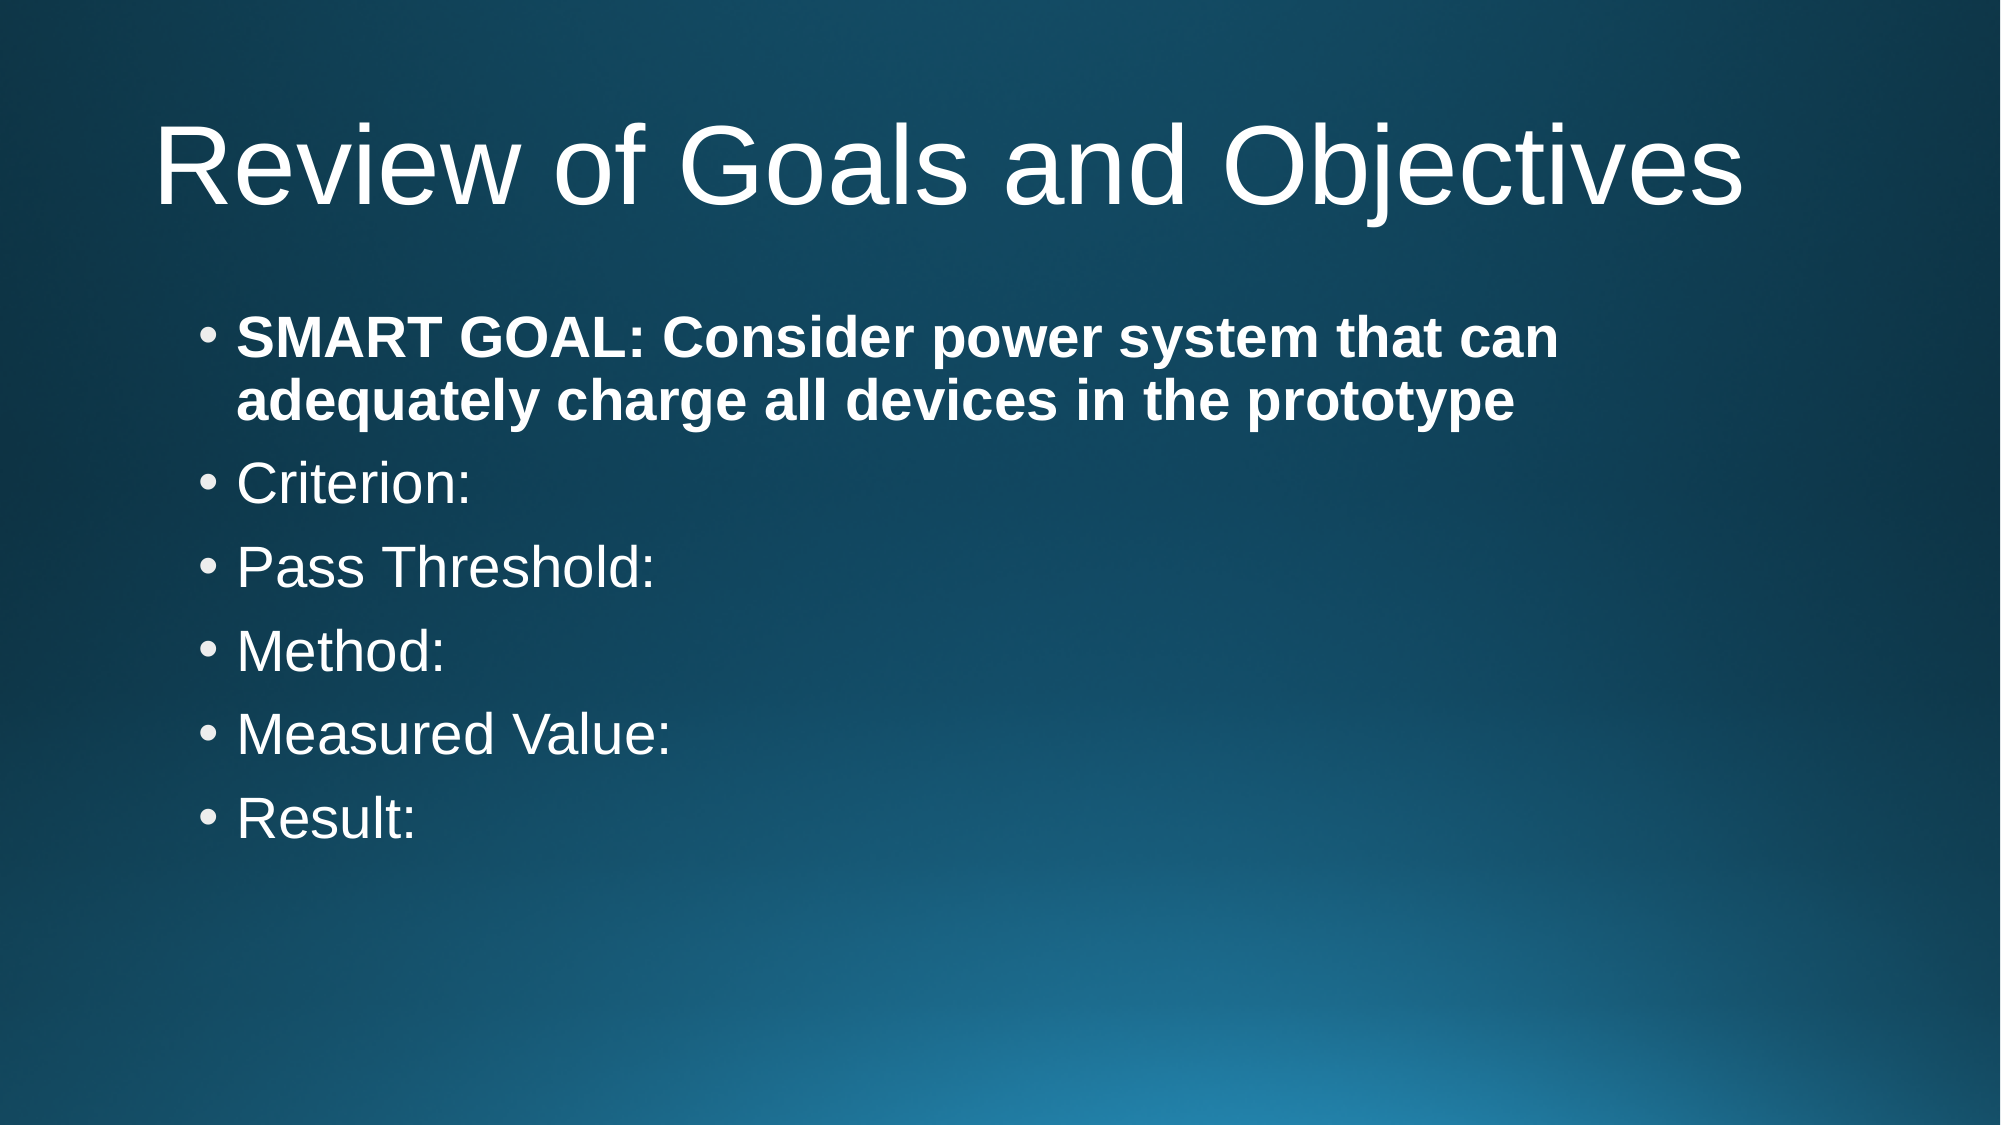

# Review of Goals and Objectives
SMART GOAL: Consider power system that can adequately charge all devices in the prototype
Criterion:
Pass Threshold:
Method:
Measured Value:
Result: